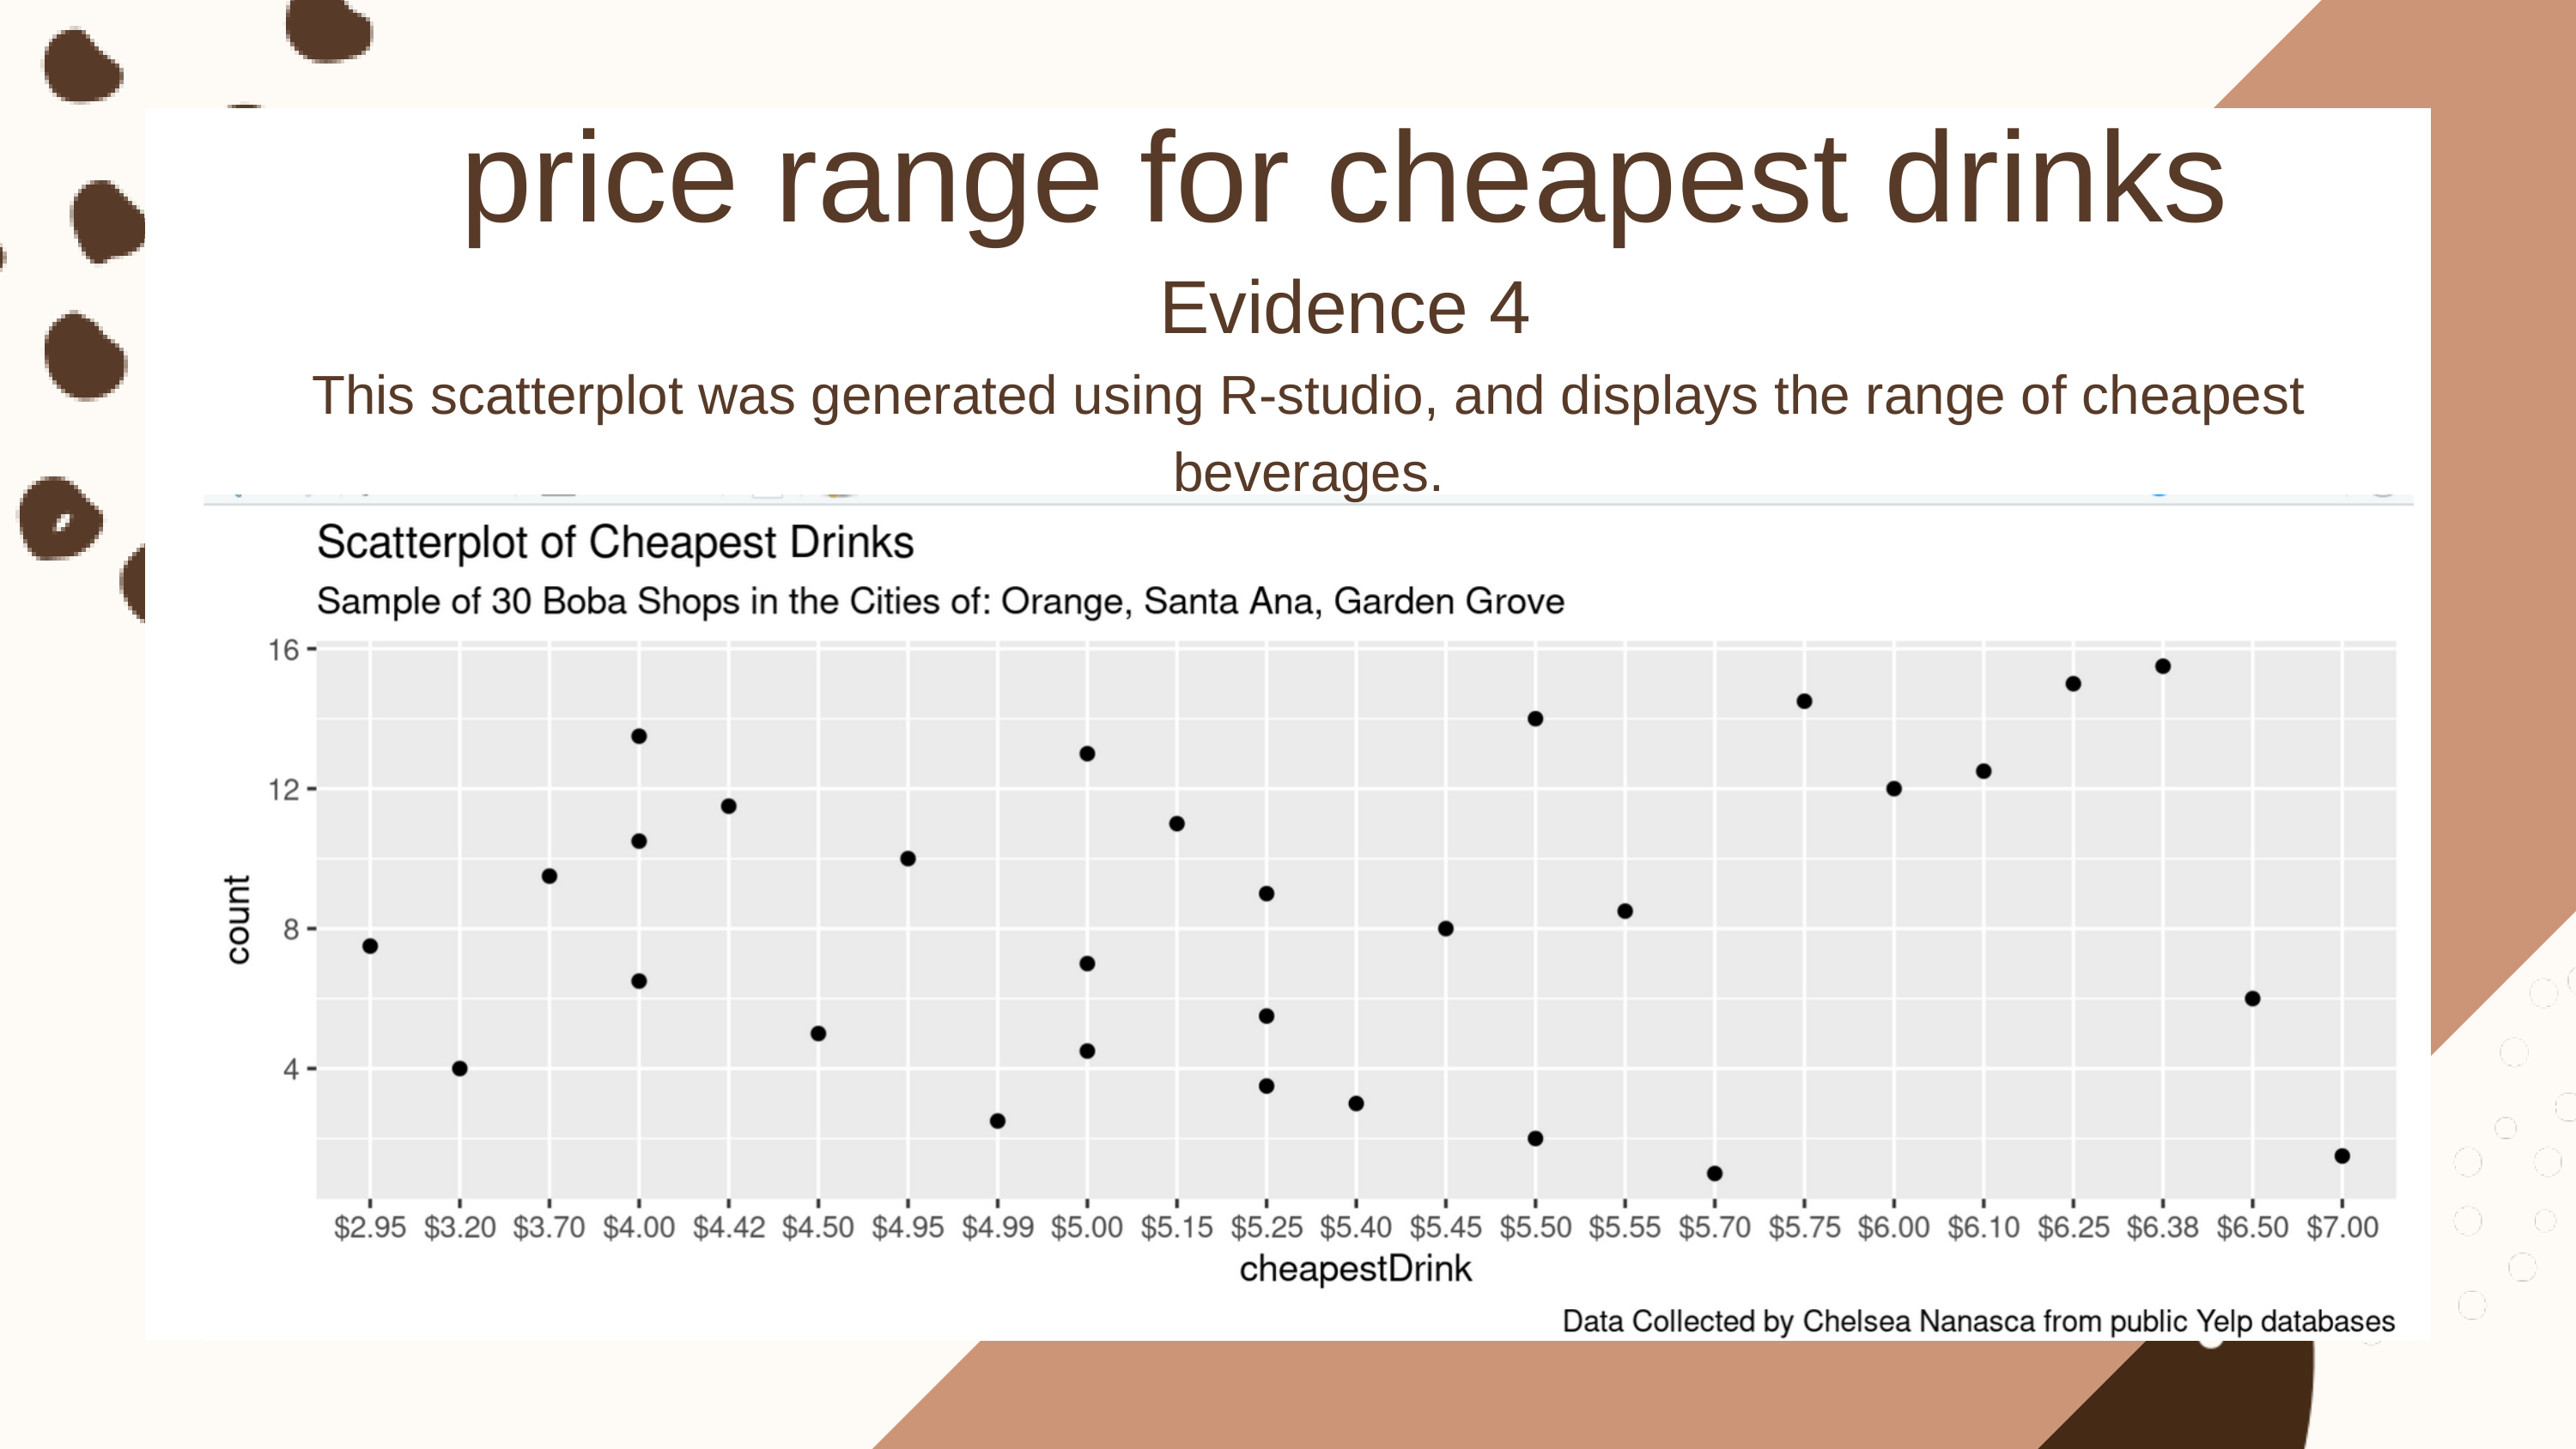

price range for cheapest drinks
Evidence 4

This scatterplot was generated using R-studio, and displays the range of cheapest beverages.